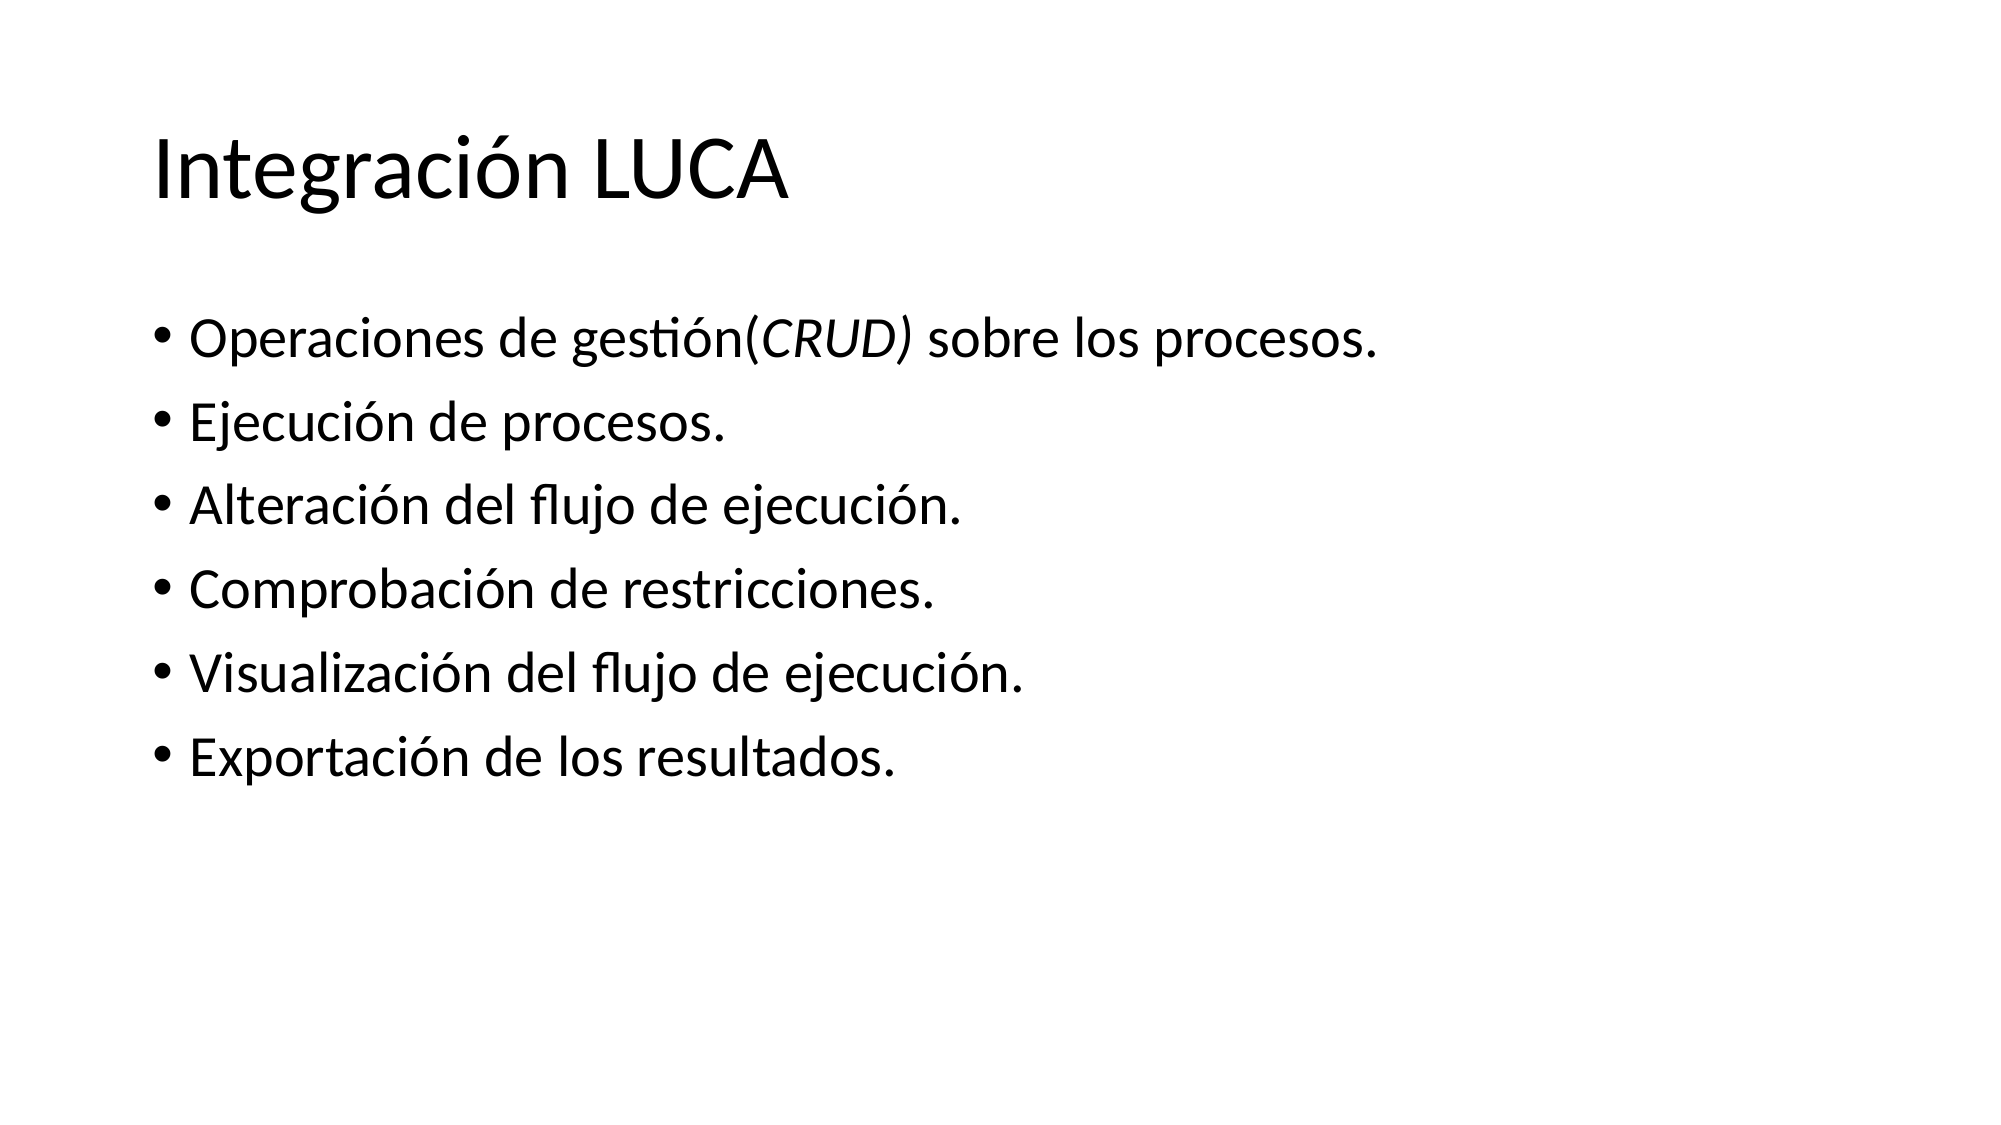

# Integración LUCA
Operaciones de gestión(CRUD) sobre los procesos.
Ejecución de procesos.
Alteración del flujo de ejecución.
Comprobación de restricciones.
Visualización del flujo de ejecución.
Exportación de los resultados.